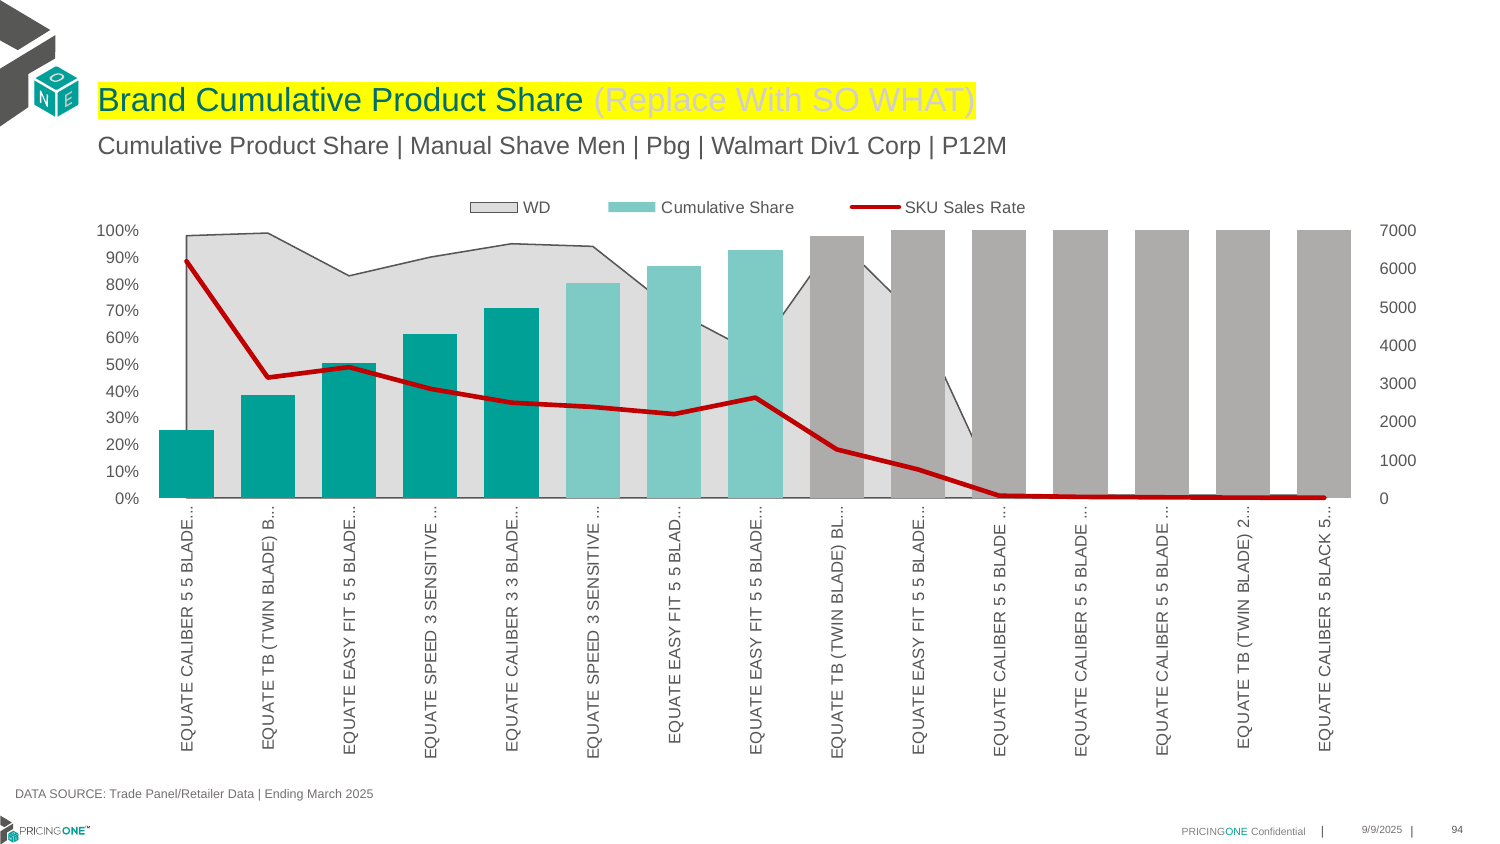

# Brand Cumulative Product Share (Replace With SO WHAT)
Cumulative Product Share | Manual Shave Men | Pbg | Walmart Div1 Corp | P12M

### Chart

| Category | WD | Cumulative Share | SKU Sales Rate |
|---|---|---|---|
| EQUATE CALIBER 5 5 BLADE DISPOSABLE NORMAL 3CT | 0.98 | 0.2540887013897439 | 6191.265306122449 |
| EQUATE TB (TWIN BLADE) BLUE 2 BLADE DISPOSABLE NORMAL 12CT | 0.99 | 0.3845971518332676 | 3147.919191919192 |
| EQUATE EASY FIT 5 5 BLADE REFILL NORMAL 4CT | 0.83 | 0.5035193779361302 | 3421.409638554217 |
| EQUATE SPEED 3 SENSITIVE GREEN 3 BLADE DISPOSABLE SENSITIVE 8CT | 0.9 | 0.6110924058658532 | 2854.177777777778 |
| EQUATE CALIBER 3 3 BLADE DISPOSABLE NORMAL 3CT | 0.95 | 0.710191538919613 | 2490.9578947368423 |
| EQUATE SPEED 3 SENSITIVE GREEN 3 BLADE DISPOSABLE SENSITIVE 4CT | 0.94 | 0.8038826226317275 | 2380.074468085106 |
| EQUATE EASY FIT 5 5 BLADE RAZOR NORMAL 2CT | 0.7 | 0.8681552412515987 | 2192.542857142857 |
| EQUATE EASY FIT 5 5 BLADE REFILL NORMAL 8CT | 0.54 | 0.9275093575083274 | 2624.685185185185 |
| EQUATE TB (TWIN BLADE) BLUE 2 BLADE DISPOSABLE NORMAL 5CT | 0.97 | 0.9790516608163919 | 1268.8556701030927 |
| EQUATE EASY FIT 5 5 BLADE REFILL NORMAL 12CT | 0.67 | 0.9999564474886534 | 745.0597014925373 |
| EQUATE CALIBER 5 5 BLADE REFILL NORMAL 4CT | 0.01 | 0.999979898840917 | 56.0 |
| EQUATE CALIBER 5 5 BLADE REFILL NORMAL 8CT | 0.01 | 0.9999903681946061 | 25.0 |
| EQUATE CALIBER 5 5 BLADE REFILL NORMAL 12CT | 0.01 | 0.9999966498068196 | 15.0 |
| EQUATE TB (TWIN BLADE) 2 BLADE DISPOSABLE NORMAL 12CT | 0.01 | 0.999999162451705 | 6.0 |
| EQUATE CALIBER 5 BLACK 5 BLADE RAZOR NORMAL 2CT | 0.01 | 1.0 | 2.0 |
DATA SOURCE: Trade Panel/Retailer Data | Ending March 2025

9/9/2025
94